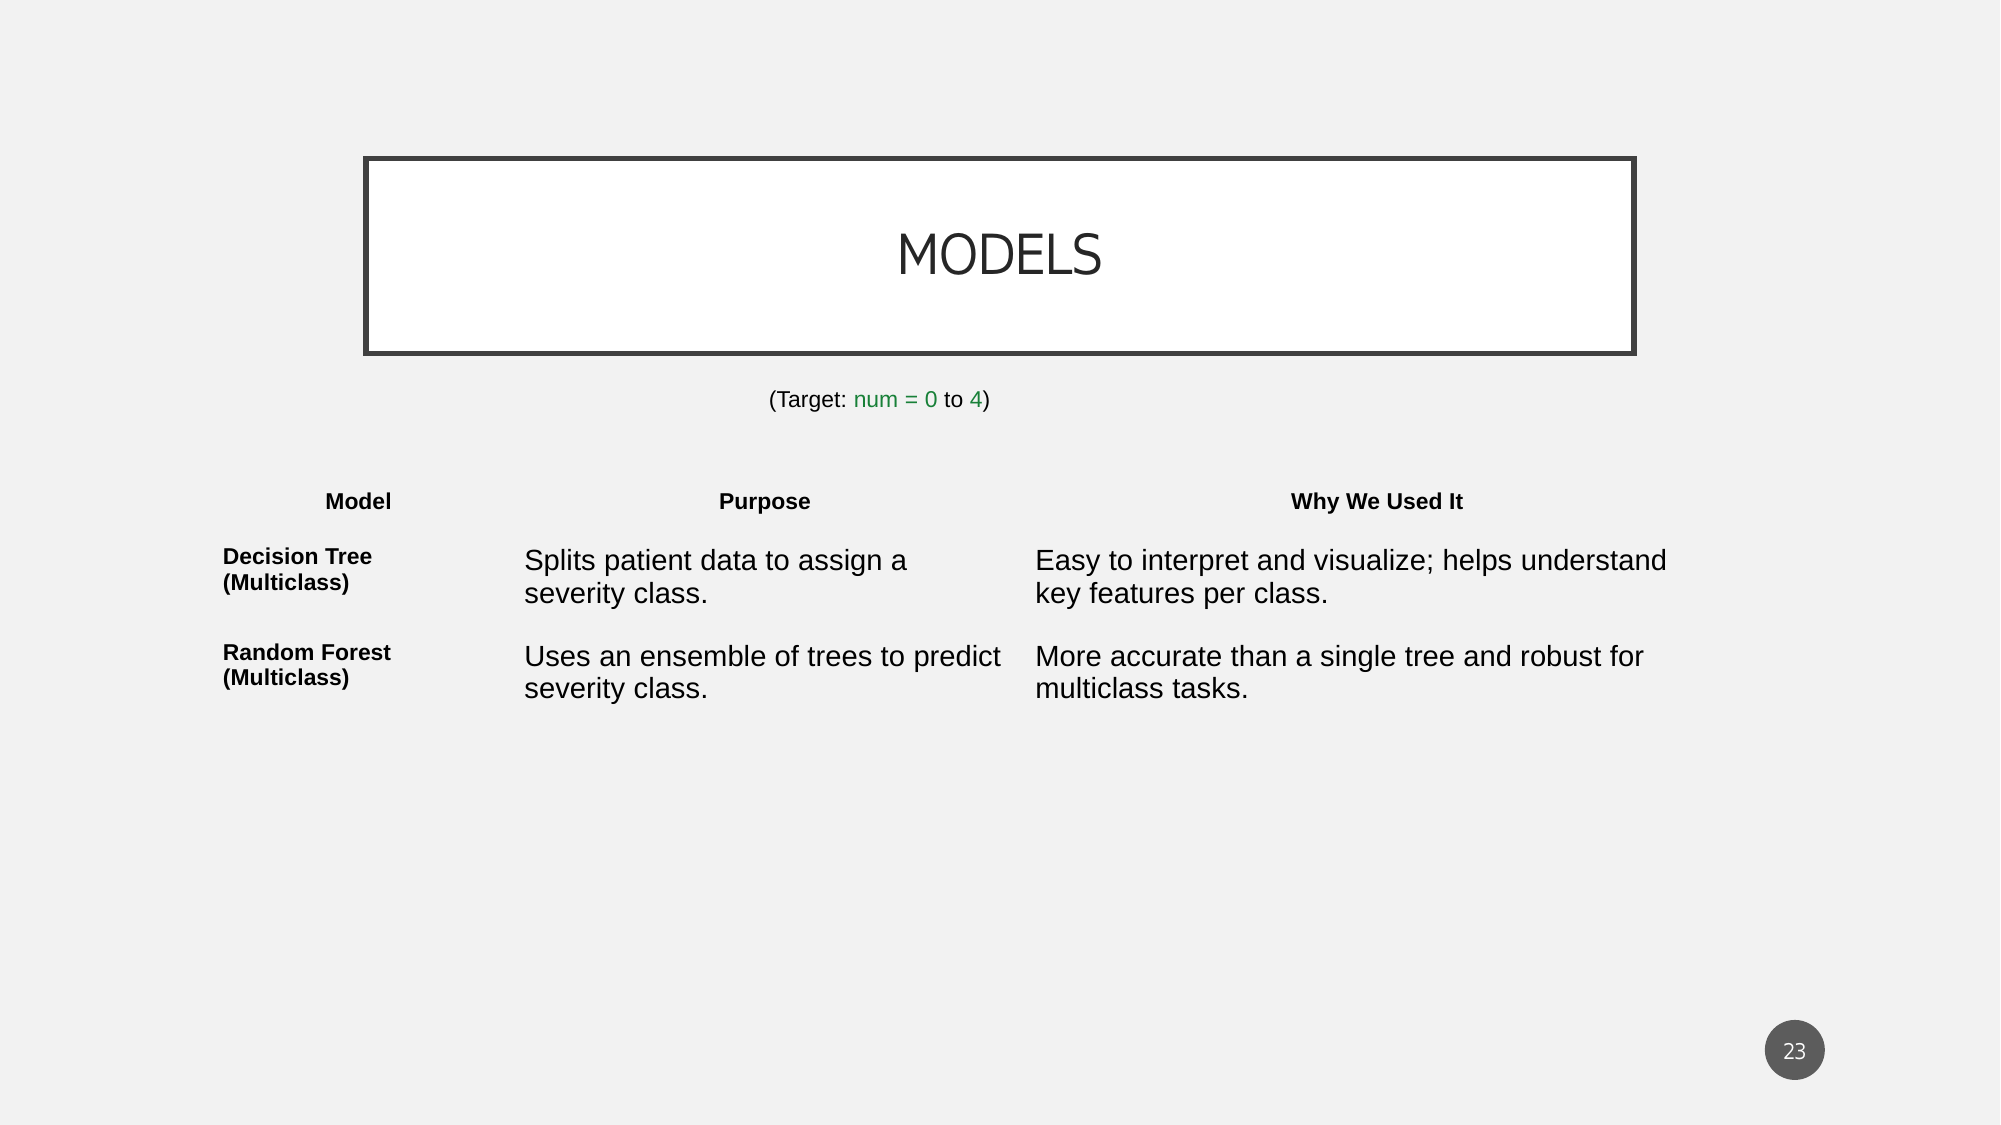

# MODELS
(Target: num = 0 to 4)

| Model | Purpose | Why We Used It |
| --- | --- | --- |
| Decision Tree (Multiclass) | Splits patient data to assign a severity class. | Easy to interpret and visualize; helps understand key features per class. |
| Random Forest (Multiclass) | Uses an ensemble of trees to predict severity class. | More accurate than a single tree and robust for multiclass tasks. |
23